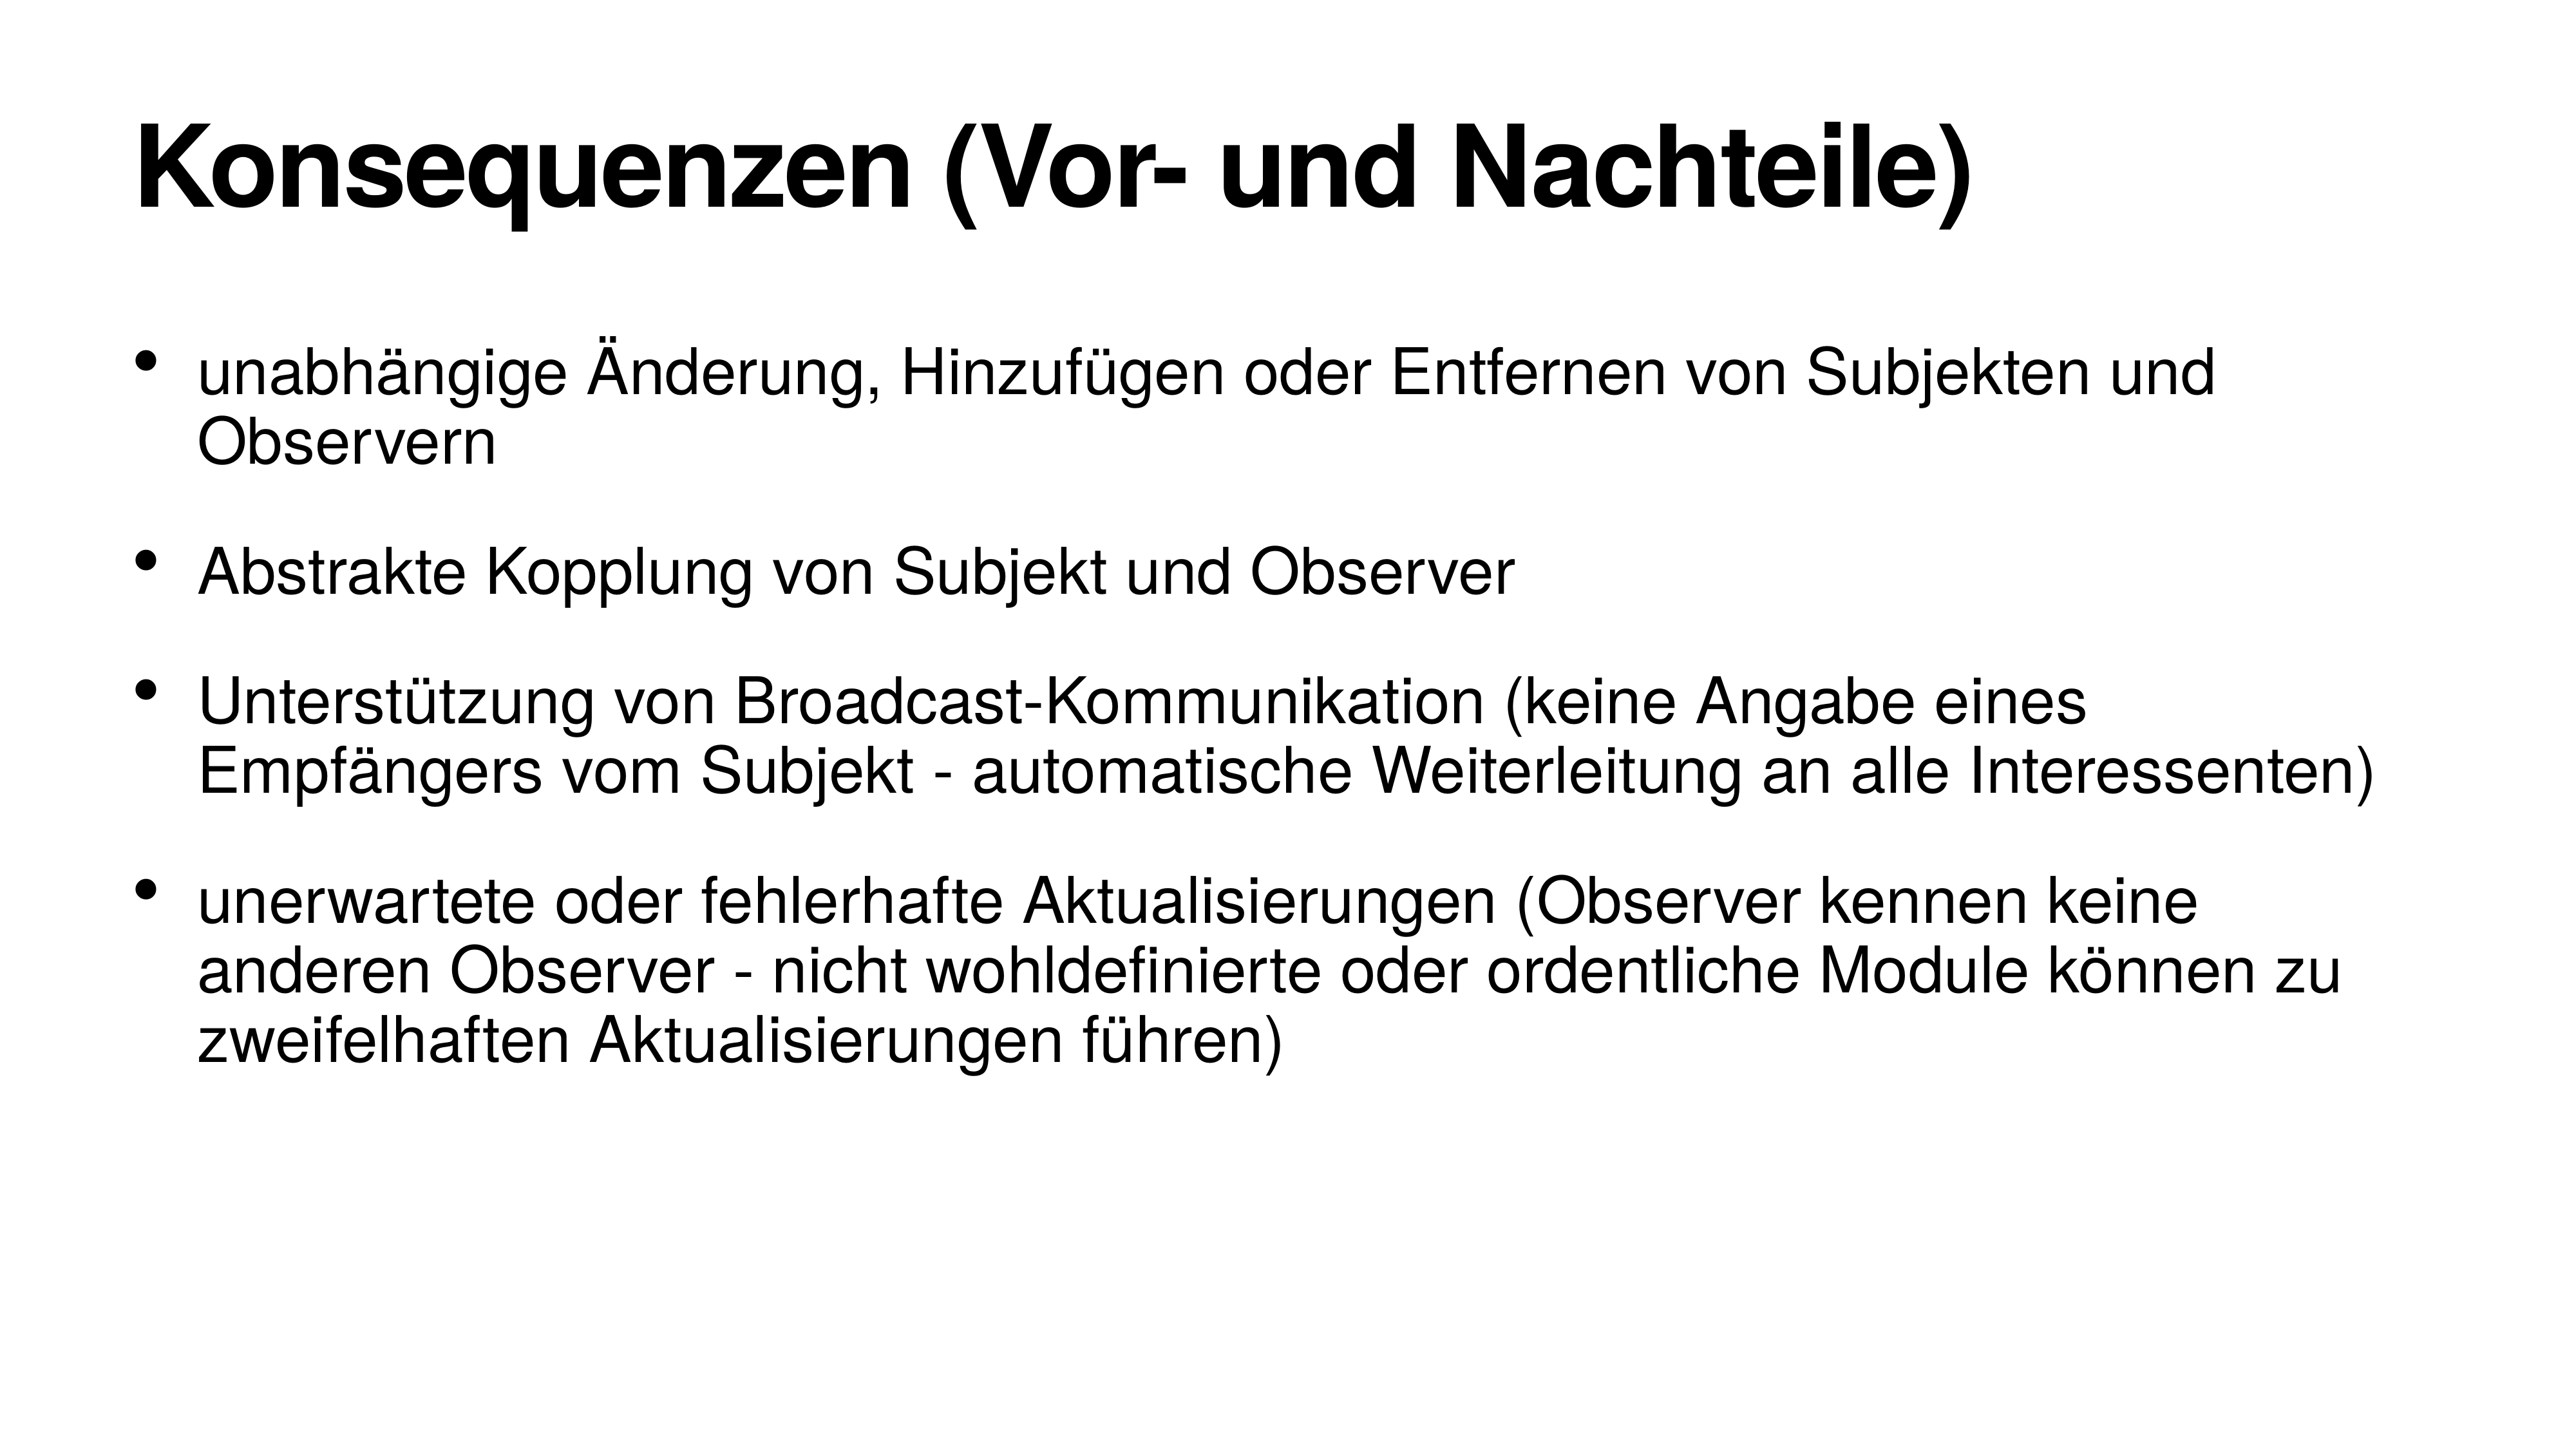

# Konsequenzen (Vor- und Nachteile)
unabhängige Änderung, Hinzufügen oder Entfernen von Subjekten und Observern
Abstrakte Kopplung von Subjekt und Observer
Unterstützung von Broadcast-Kommunikation (keine Angabe eines Empfängers vom Subjekt - automatische Weiterleitung an alle Interessenten)
unerwartete oder fehlerhafte Aktualisierungen (Observer kennen keine anderen Observer - nicht wohldefinierte oder ordentliche Module können zu zweifelhaften Aktualisierungen führen)